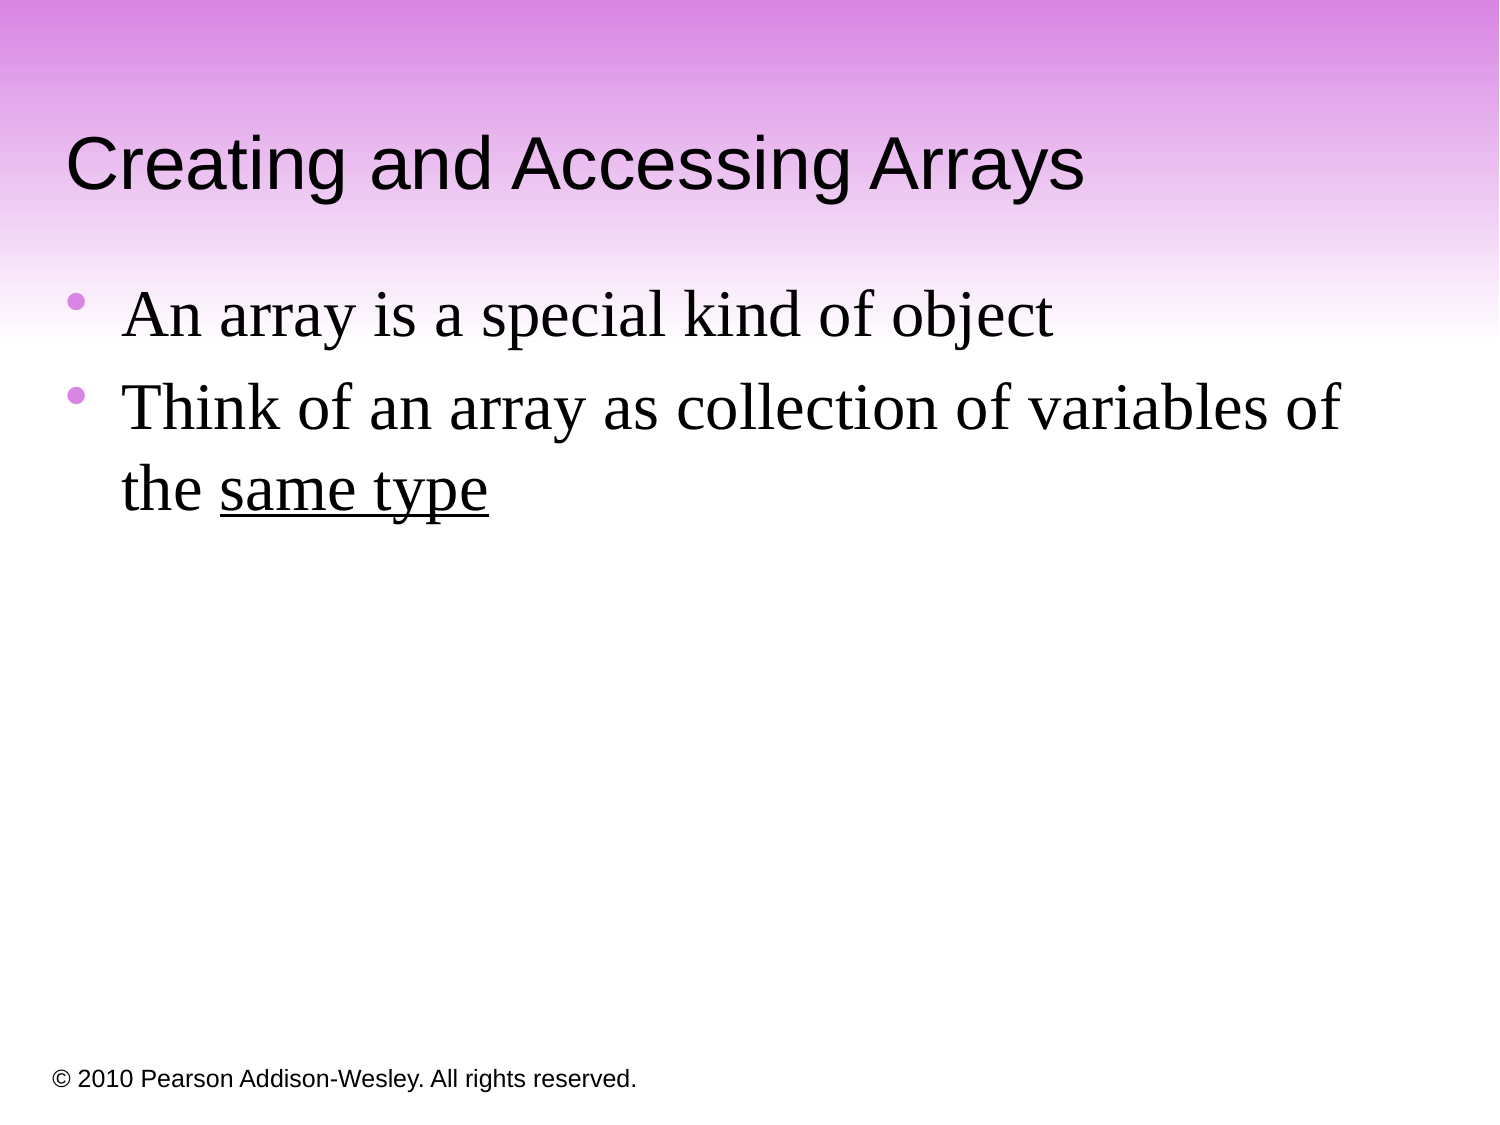

# Creating and Accessing Arrays
An array is a special kind of object
Think of an array as collection of variables of the same type